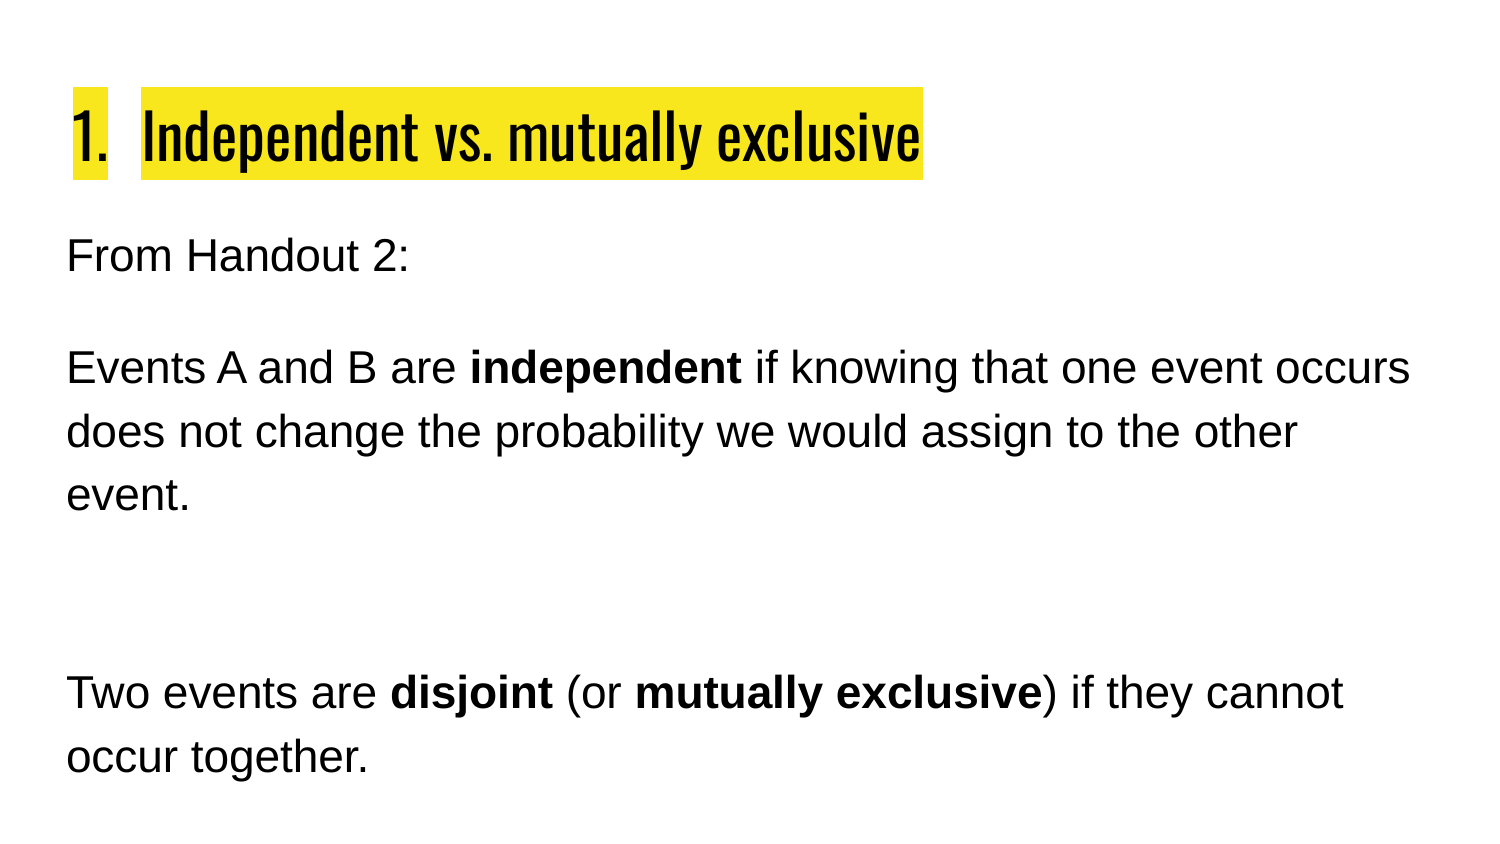

# Independent vs. mutually exclusive
From Handout 2:

Events A and B are independent if knowing that one event occurs does not change the probability we would assign to the other event.

Two events are disjoint (or mutually exclusive) if they cannot occur together.